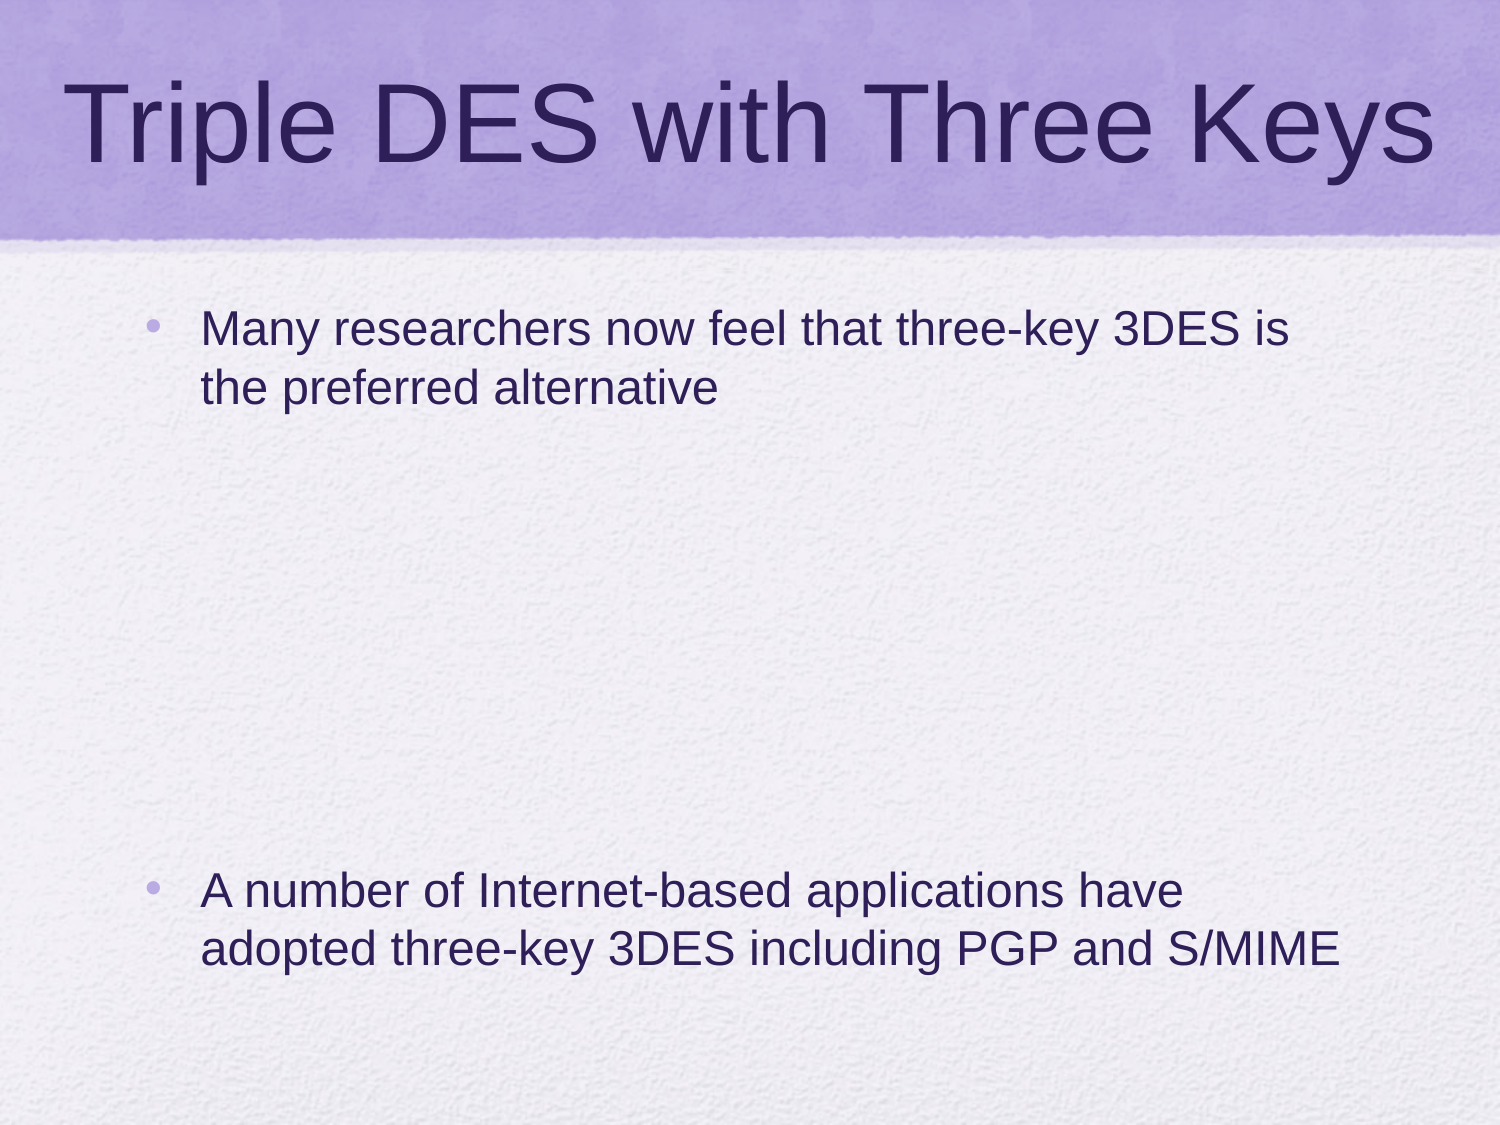

# Triple DES with Three Keys
Many researchers now feel that three-key 3DES is the preferred alternative

A number of Internet-based applications have adopted three-key 3DES including PGP and S/MIME